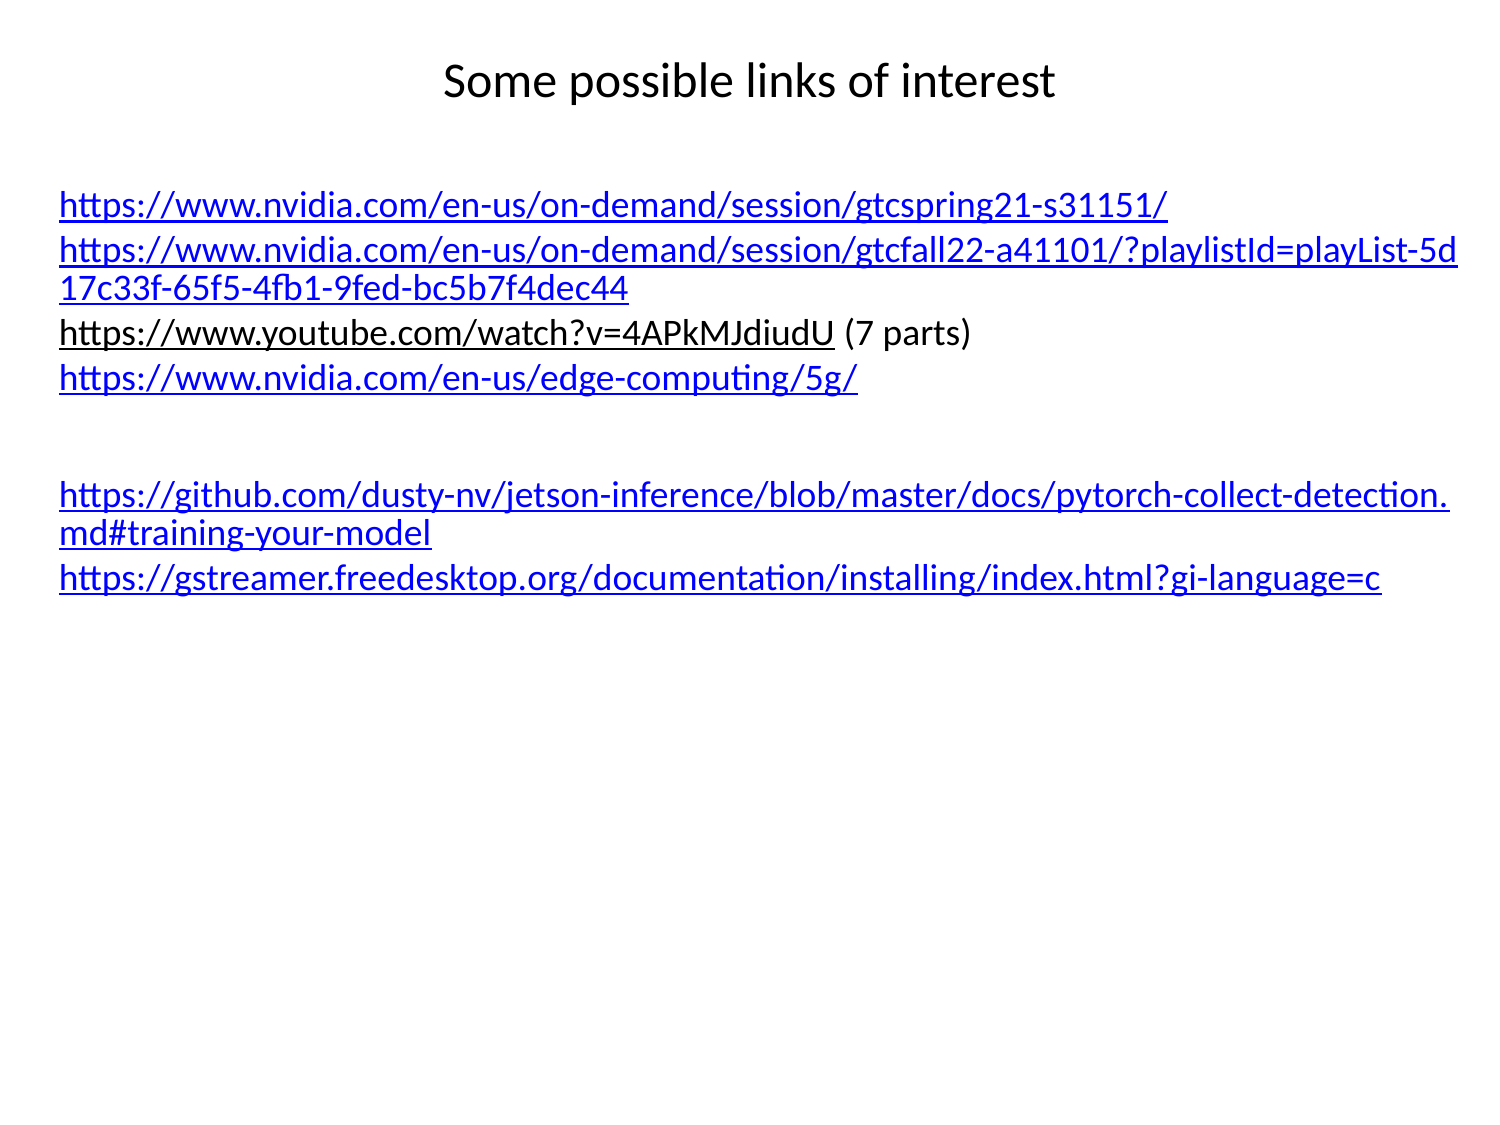

Some possible links of interest
https://www.nvidia.com/en-us/on-demand/session/gtcspring21-s31151/
https://www.nvidia.com/en-us/on-demand/session/gtcfall22-a41101/?playlistId=playList-5d17c33f-65f5-4fb1-9fed-bc5b7f4dec44
https://www.youtube.com/watch?v=4APkMJdiudU (7 parts)
https://www.nvidia.com/en-us/edge-computing/5g/

https://github.com/dusty-nv/jetson-inference/blob/master/docs/pytorch-collect-detection.md#training-your-model
https://gstreamer.freedesktop.org/documentation/installing/index.html?gi-language=c